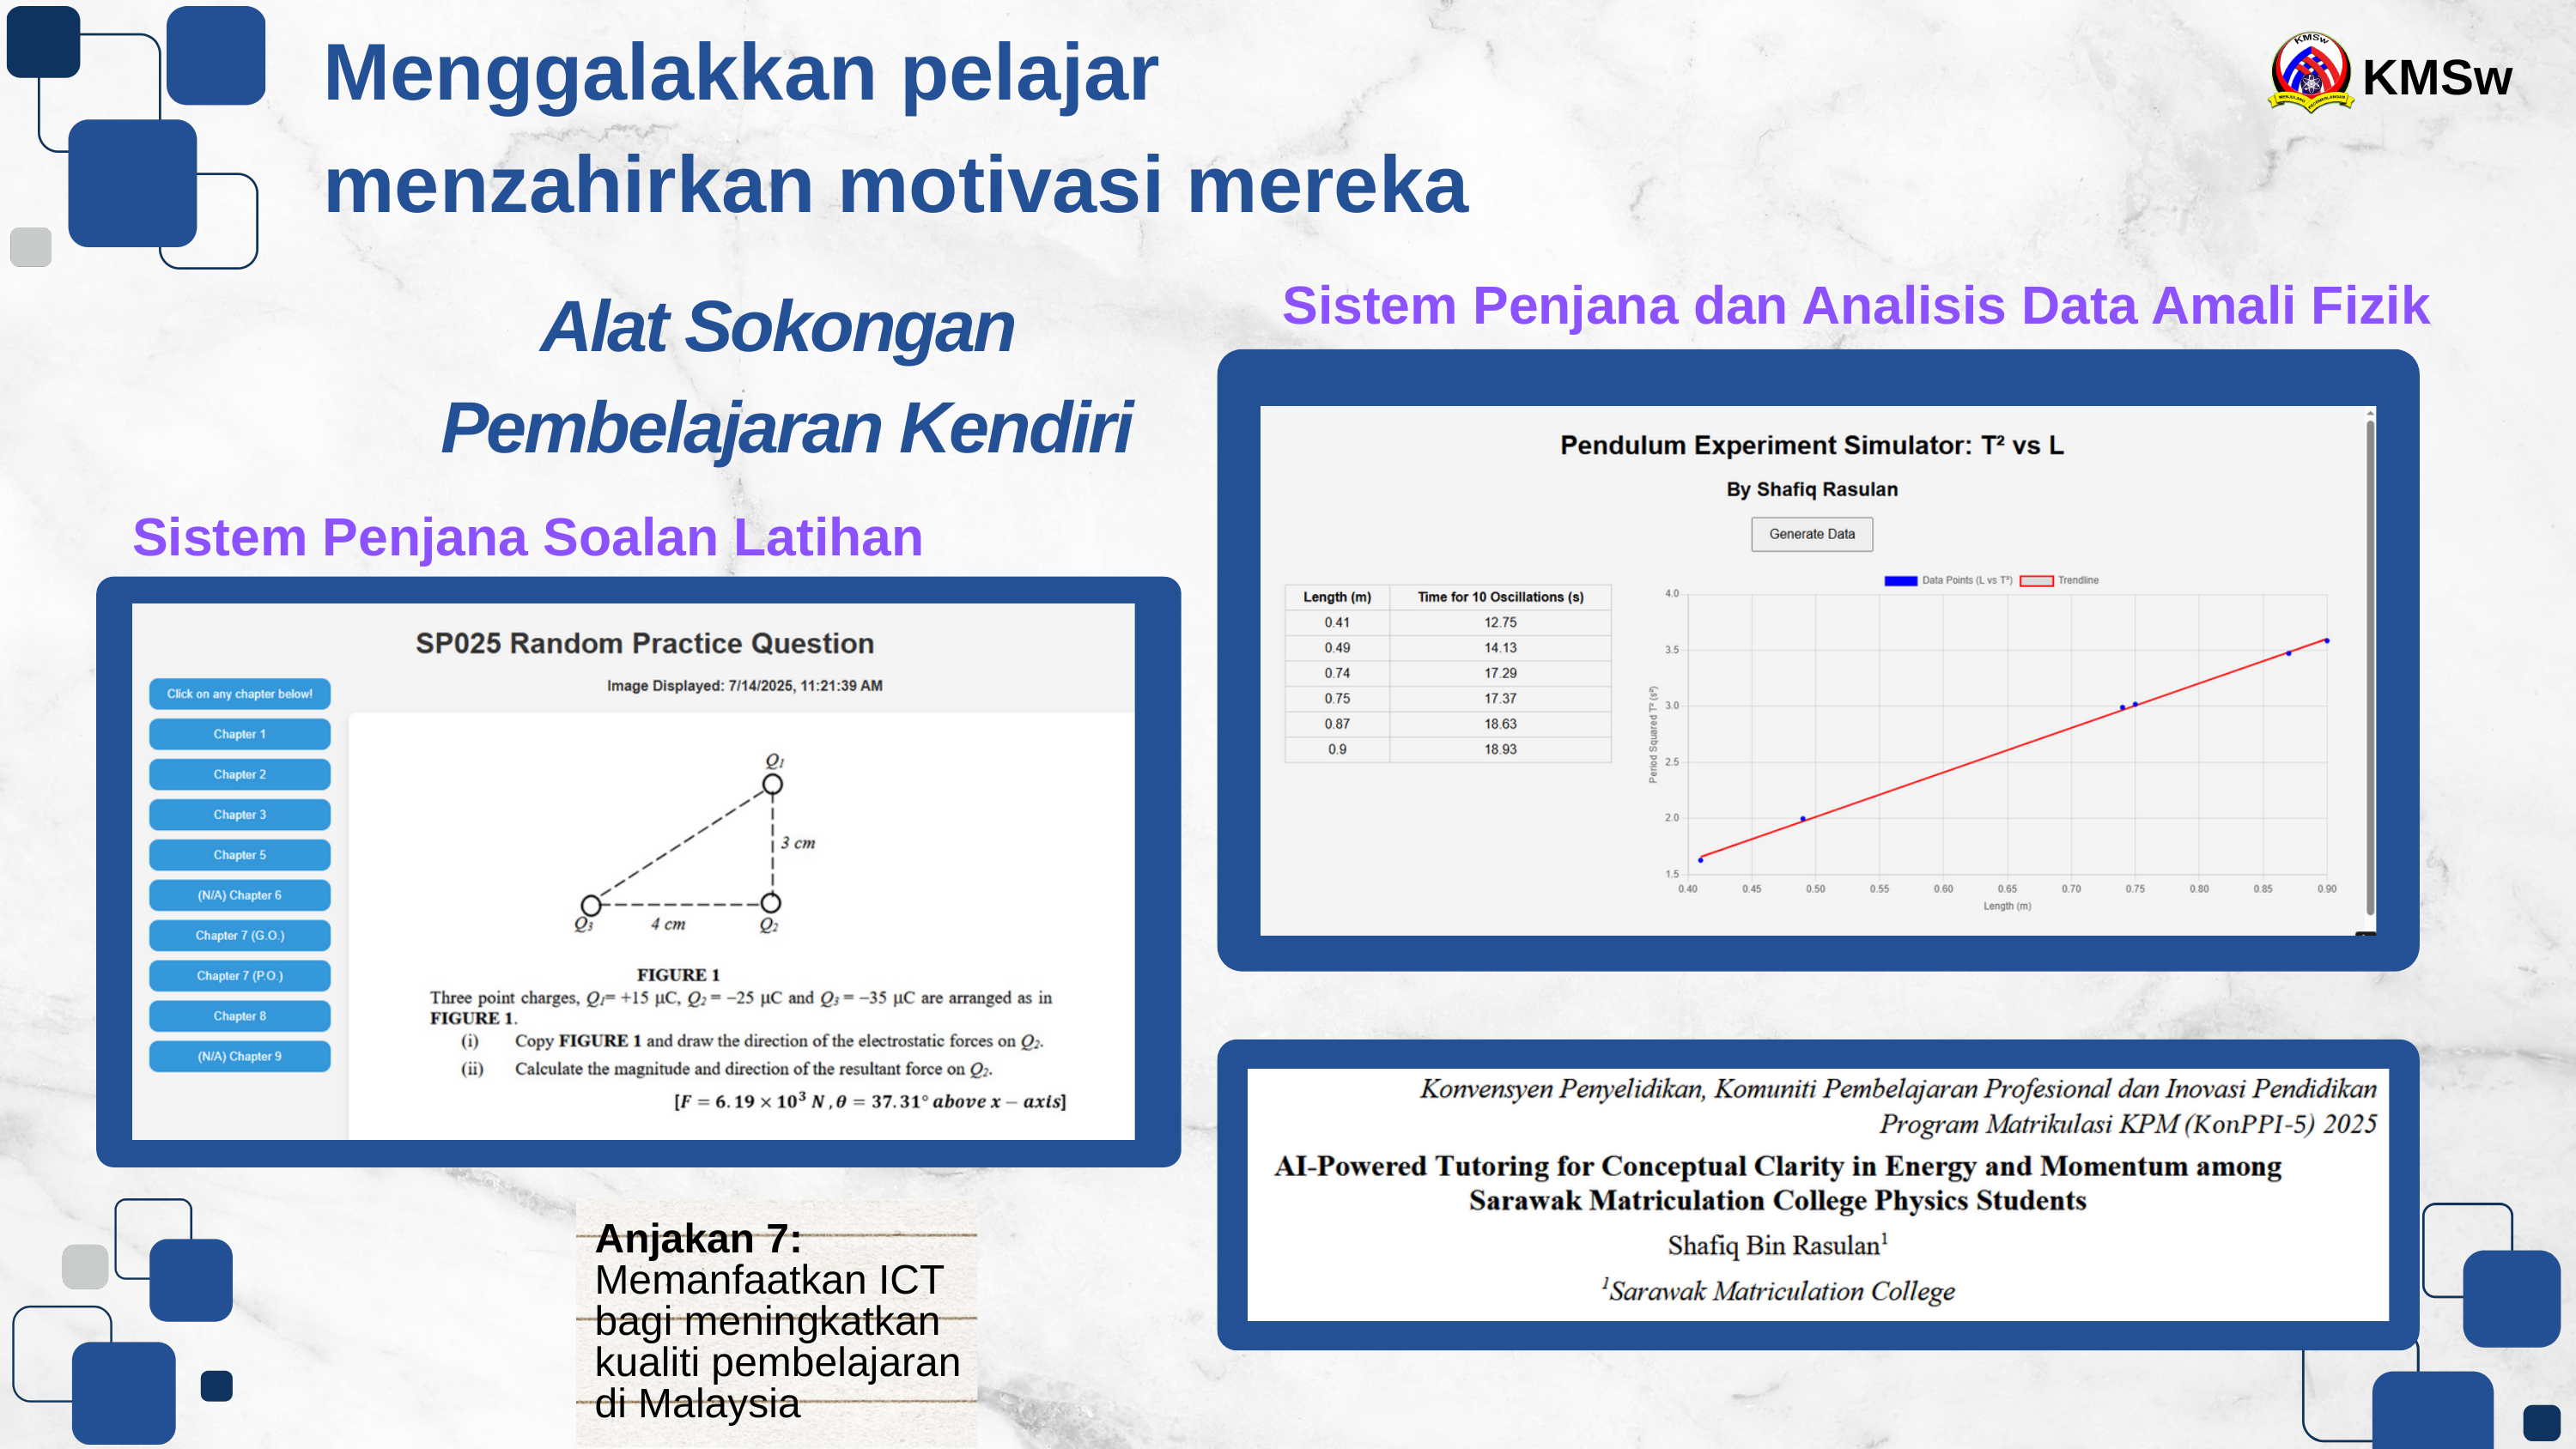

Menggalakkan pelajar menzahirkan motivasi mereka

KMSw
Sistem Penjana dan Analisis Data Amali Fizik
Alat Sokongan
Pembelajaran Kendiri

Sistem Penjana Soalan Latihan

Anjakan 7:
Memanfaatkan ICT bagi meningkatkan kualiti pembelajaran di Malaysia